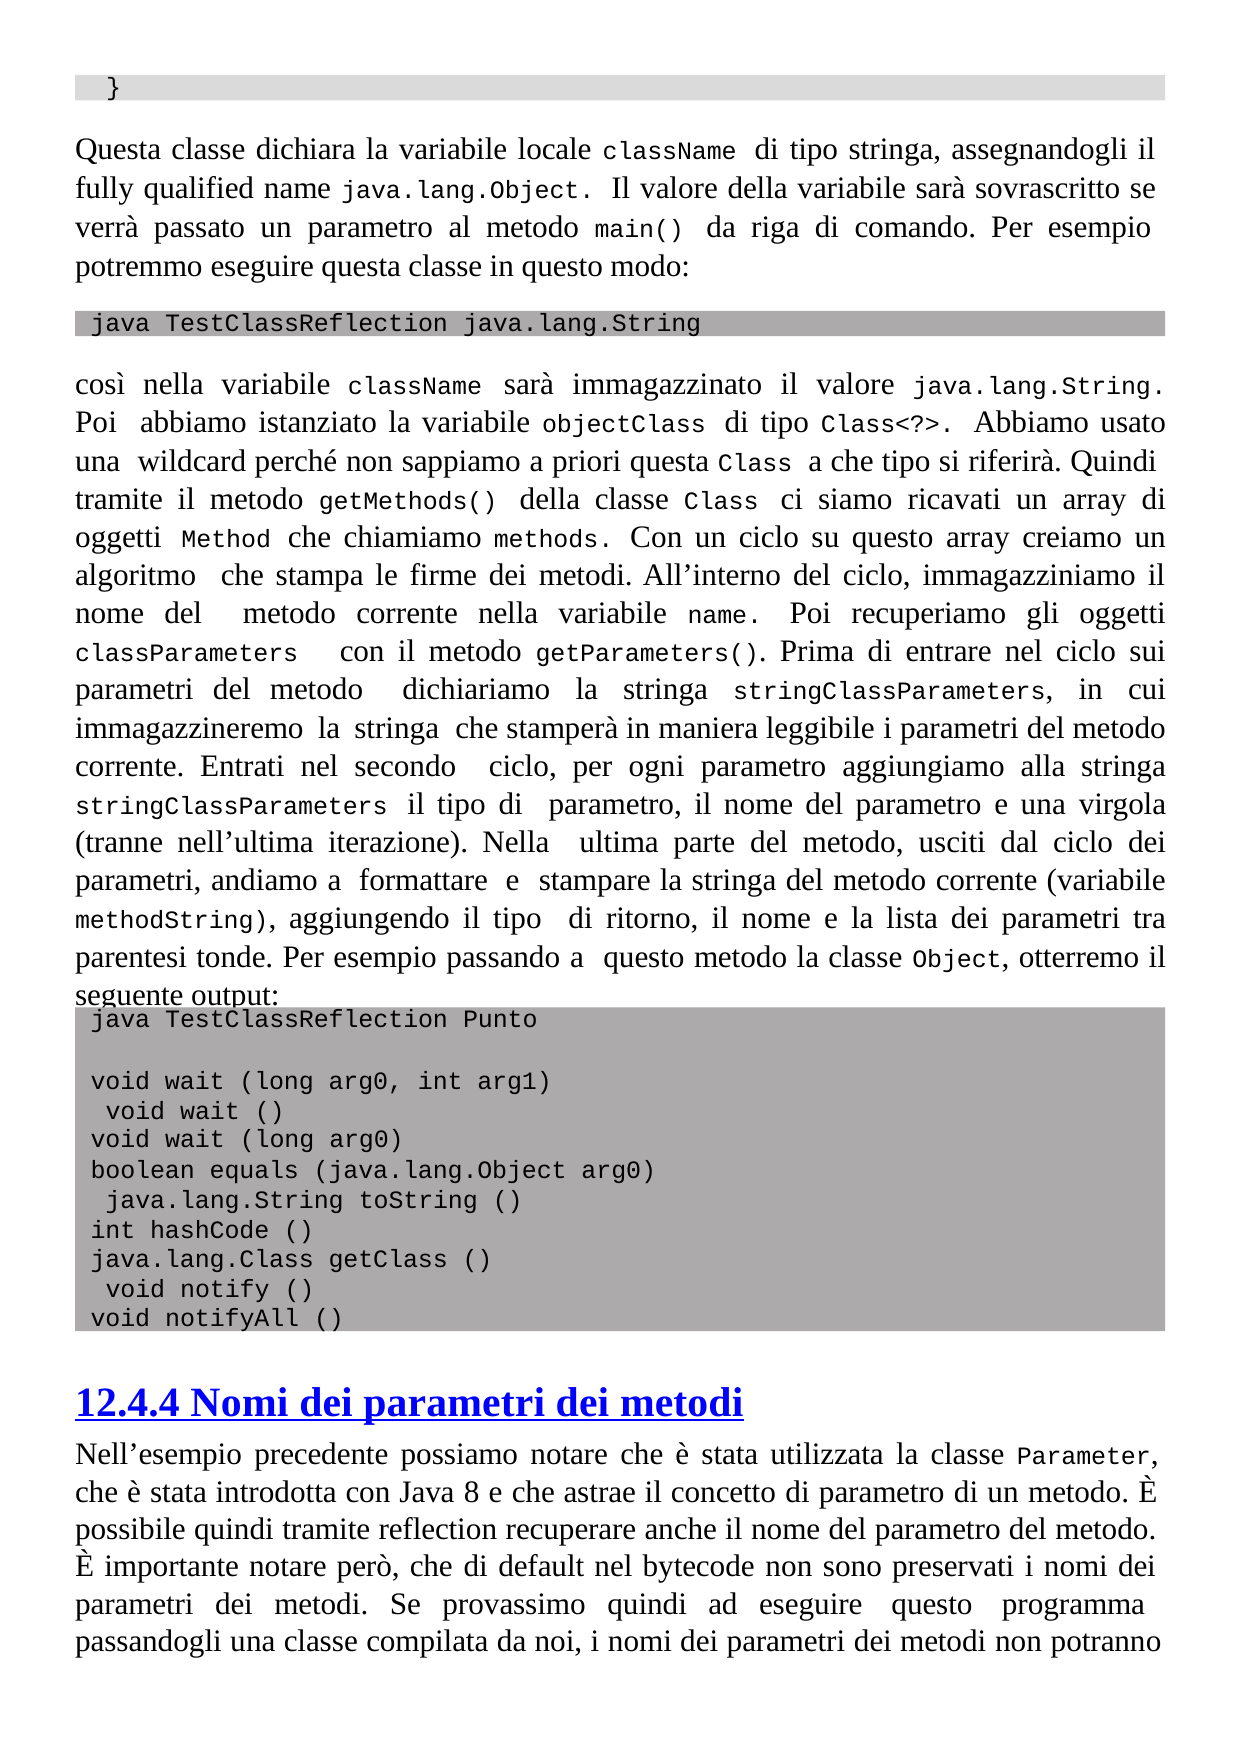

}
Questa classe dichiara la variabile locale className di tipo stringa, assegnandogli il  fully qualified name java.lang.Object. Il valore della variabile sarà sovrascritto se  verrà passato un parametro al metodo main() da riga di comando. Per esempio  potremmo eseguire questa classe in questo modo:
java TestClassReflection java.lang.String
così nella variabile className sarà immagazzinato il valore java.lang.String. Poi  abbiamo istanziato la variabile objectClass di tipo Class<?>. Abbiamo usato una  wildcard perché non sappiamo a priori questa Class a che tipo si riferirà. Quindi  tramite il metodo getMethods() della classe Class ci siamo ricavati un array di oggetti  Method che chiamiamo methods. Con un ciclo su questo array creiamo un algoritmo  che stampa le firme dei metodi. All’interno del ciclo, immagazziniamo il nome del  metodo corrente nella variabile name. Poi recuperiamo gli oggetti classParameters  con il metodo getParameters(). Prima di entrare nel ciclo sui parametri del metodo  dichiariamo la stringa stringClassParameters, in cui immagazzineremo la stringa  che stamperà in maniera leggibile i parametri del metodo corrente. Entrati nel secondo  ciclo, per ogni parametro aggiungiamo alla stringa stringClassParameters il tipo di  parametro, il nome del parametro e una virgola (tranne nell’ultima iterazione). Nella  ultima parte del metodo, usciti dal ciclo dei parametri, andiamo a formattare e  stampare la stringa del metodo corrente (variabile methodString), aggiungendo il tipo  di ritorno, il nome e la lista dei parametri tra parentesi tonde. Per esempio passando a  questo metodo la classe Object, otterremo il seguente output:
java TestClassReflection Punto

void wait (long arg0, int arg1)  void wait ()
void wait (long arg0)
boolean equals (java.lang.Object arg0)  java.lang.String toString ()
int hashCode ()  java.lang.Class getClass ()  void notify ()
void notifyAll ()
12.4.4 Nomi dei parametri dei metodi
Nell’esempio precedente possiamo notare che è stata utilizzata la classe Parameter,  che è stata introdotta con Java 8 e che astrae il concetto di parametro di un metodo. È  possibile quindi tramite reflection recuperare anche il nome del parametro del metodo.  È importante notare però, che di default nel bytecode non sono preservati i nomi dei  parametri dei metodi. Se provassimo quindi ad eseguire questo programma  passandogli una classe compilata da noi, i nomi dei parametri dei metodi non potranno